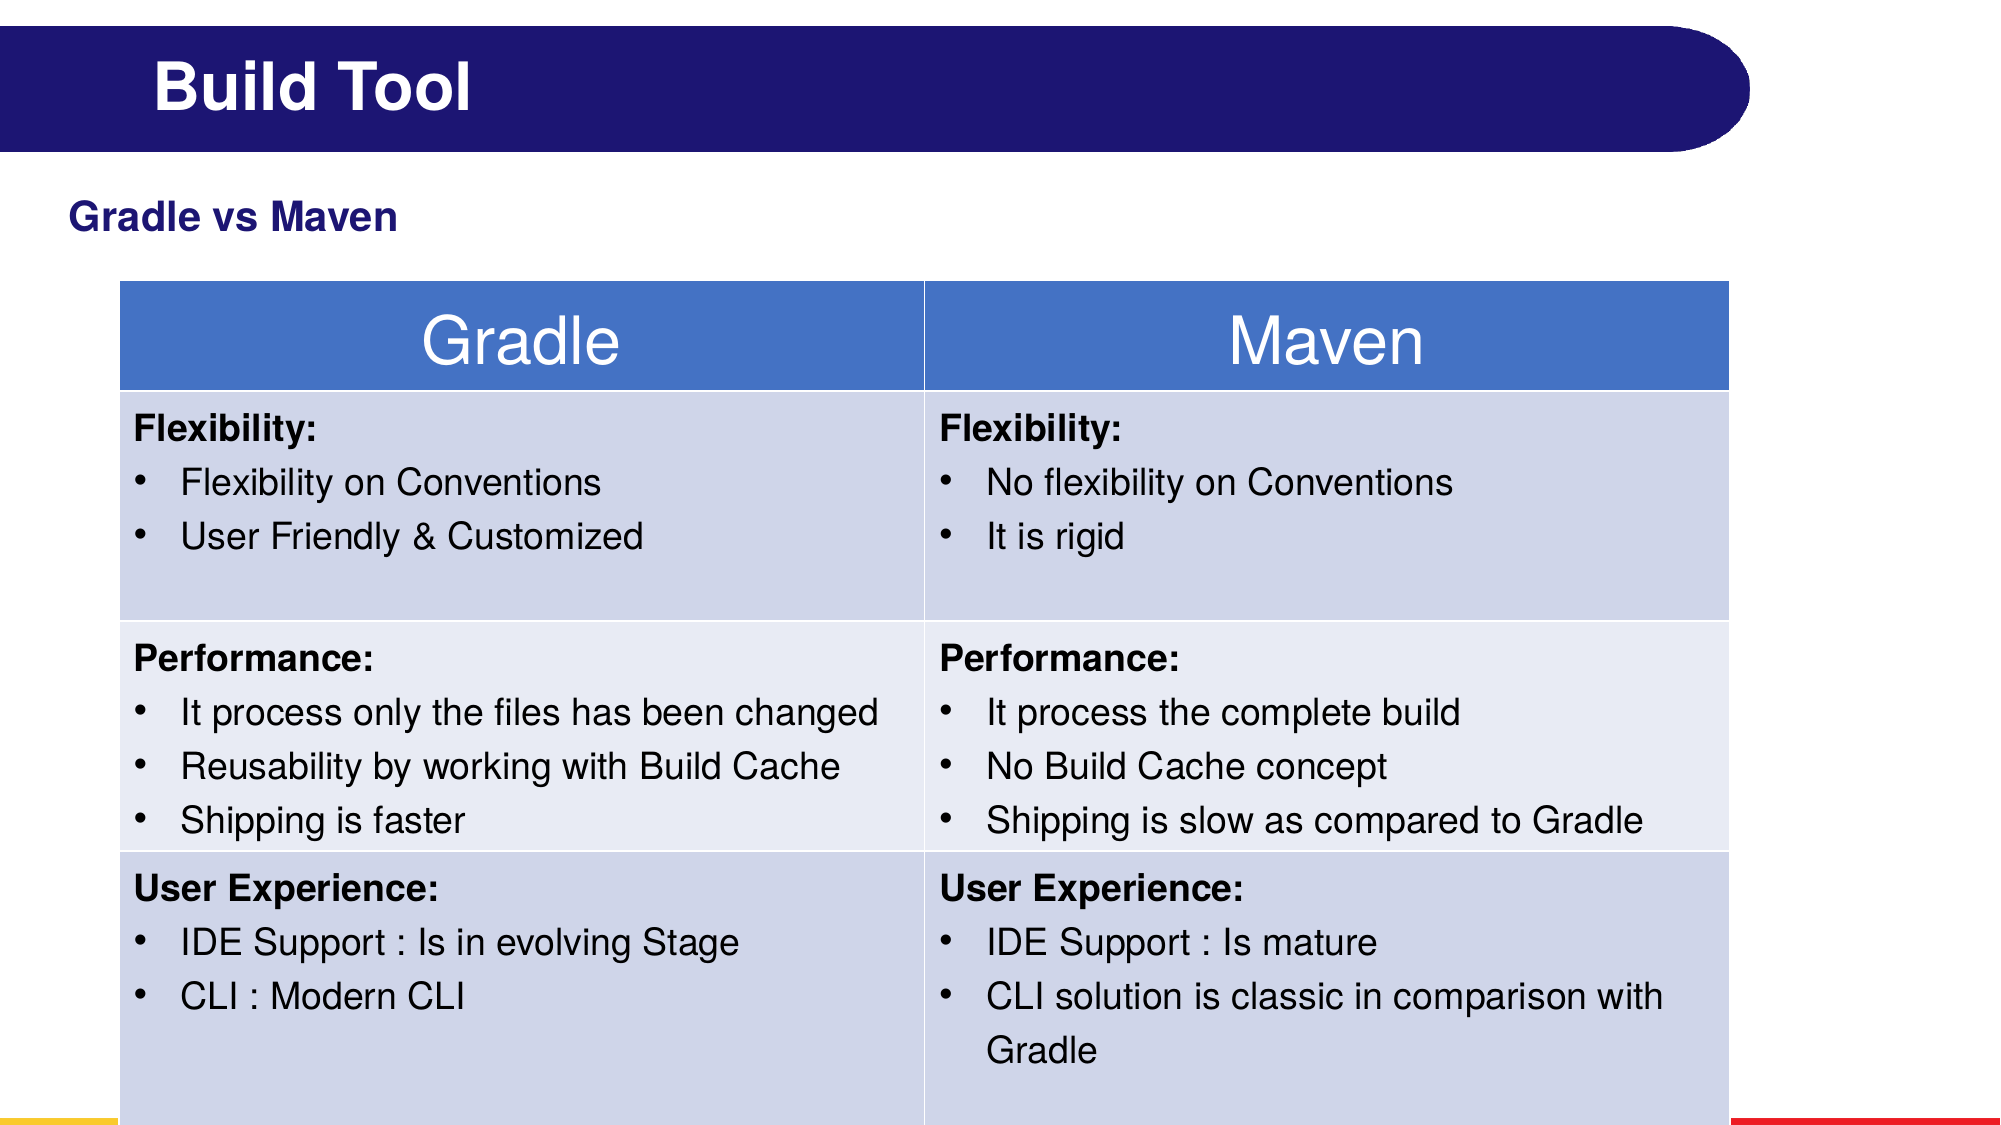

# Build Tool
Gradle vs Maven
| Gradle | Maven |
| --- | --- |
| Flexibility: Flexibility on Conventions User Friendly & Customized | Flexibility: No flexibility on Conventions It is rigid |
| Performance: It process only the files has been changed Reusability by working with Build Cache Shipping is faster | Performance: It process the complete build No Build Cache concept Shipping is slow as compared to Gradle |
| User Experience: IDE Support : Is in evolving Stage CLI : Modern CLI | User Experience: IDE Support : Is mature CLI solution is classic in comparison with Gradle |